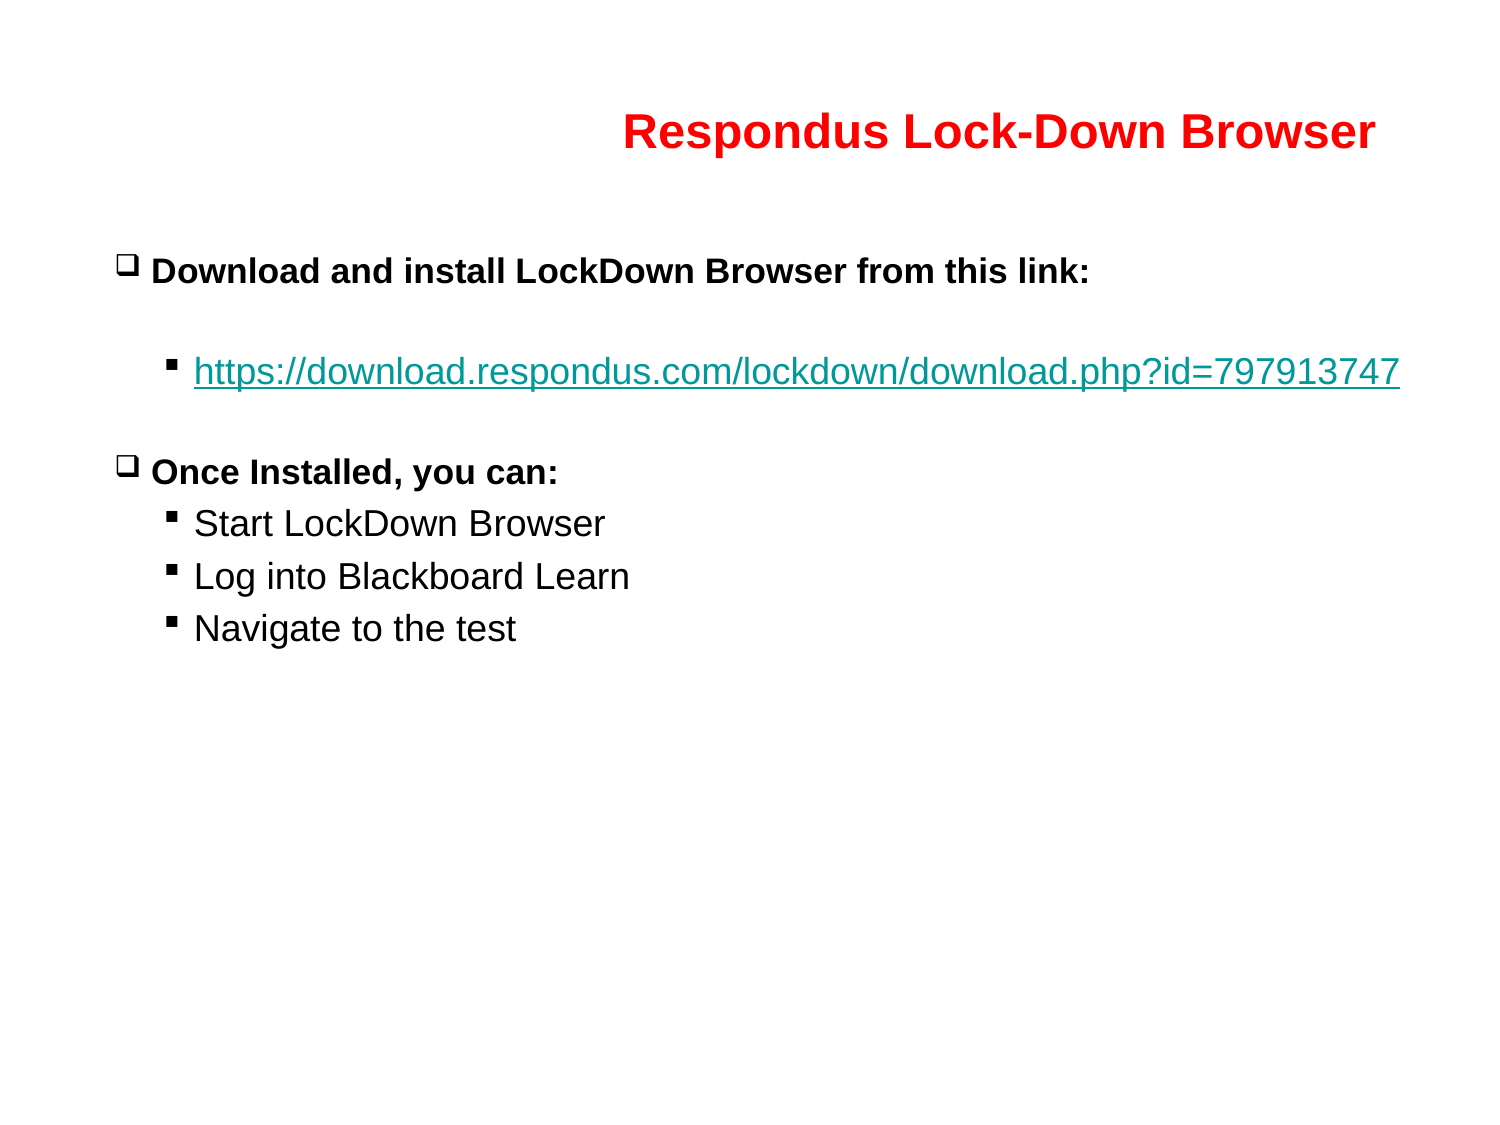

# Respondus Lock-Down Browser
Download and install LockDown Browser from this link:

https://download.respondus.com/lockdown/download.php?id=797913747

Once Installed, you can:
Start LockDown Browser
Log into Blackboard Learn
Navigate to the test

120